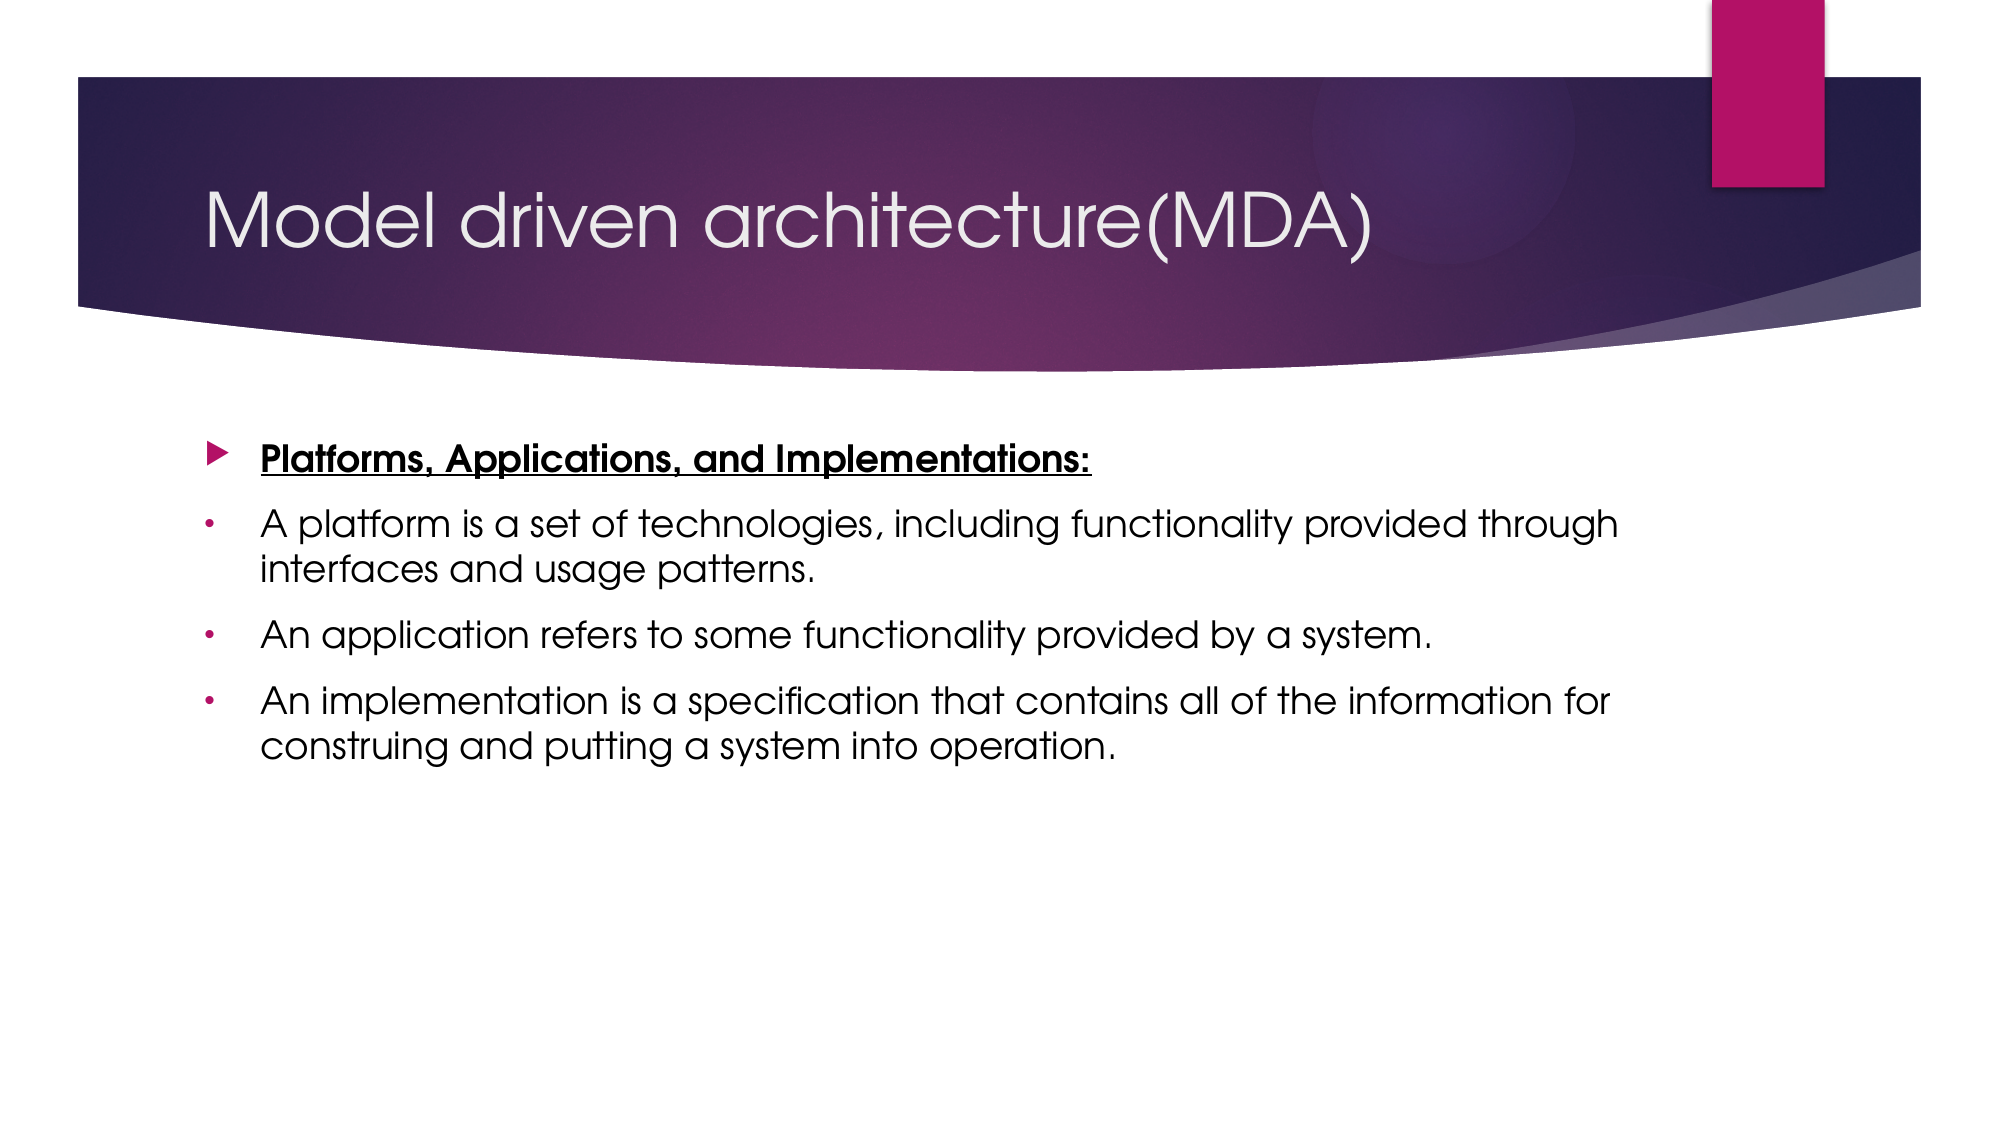

# Model driven architecture(MDA)
Platforms, Applications, and Implementations:
A platform is a set of technologies, including functionality provided through interfaces and usage patterns.
An application refers to some functionality provided by a system.
An implementation is a specification that contains all of the information for construing and putting a system into operation.